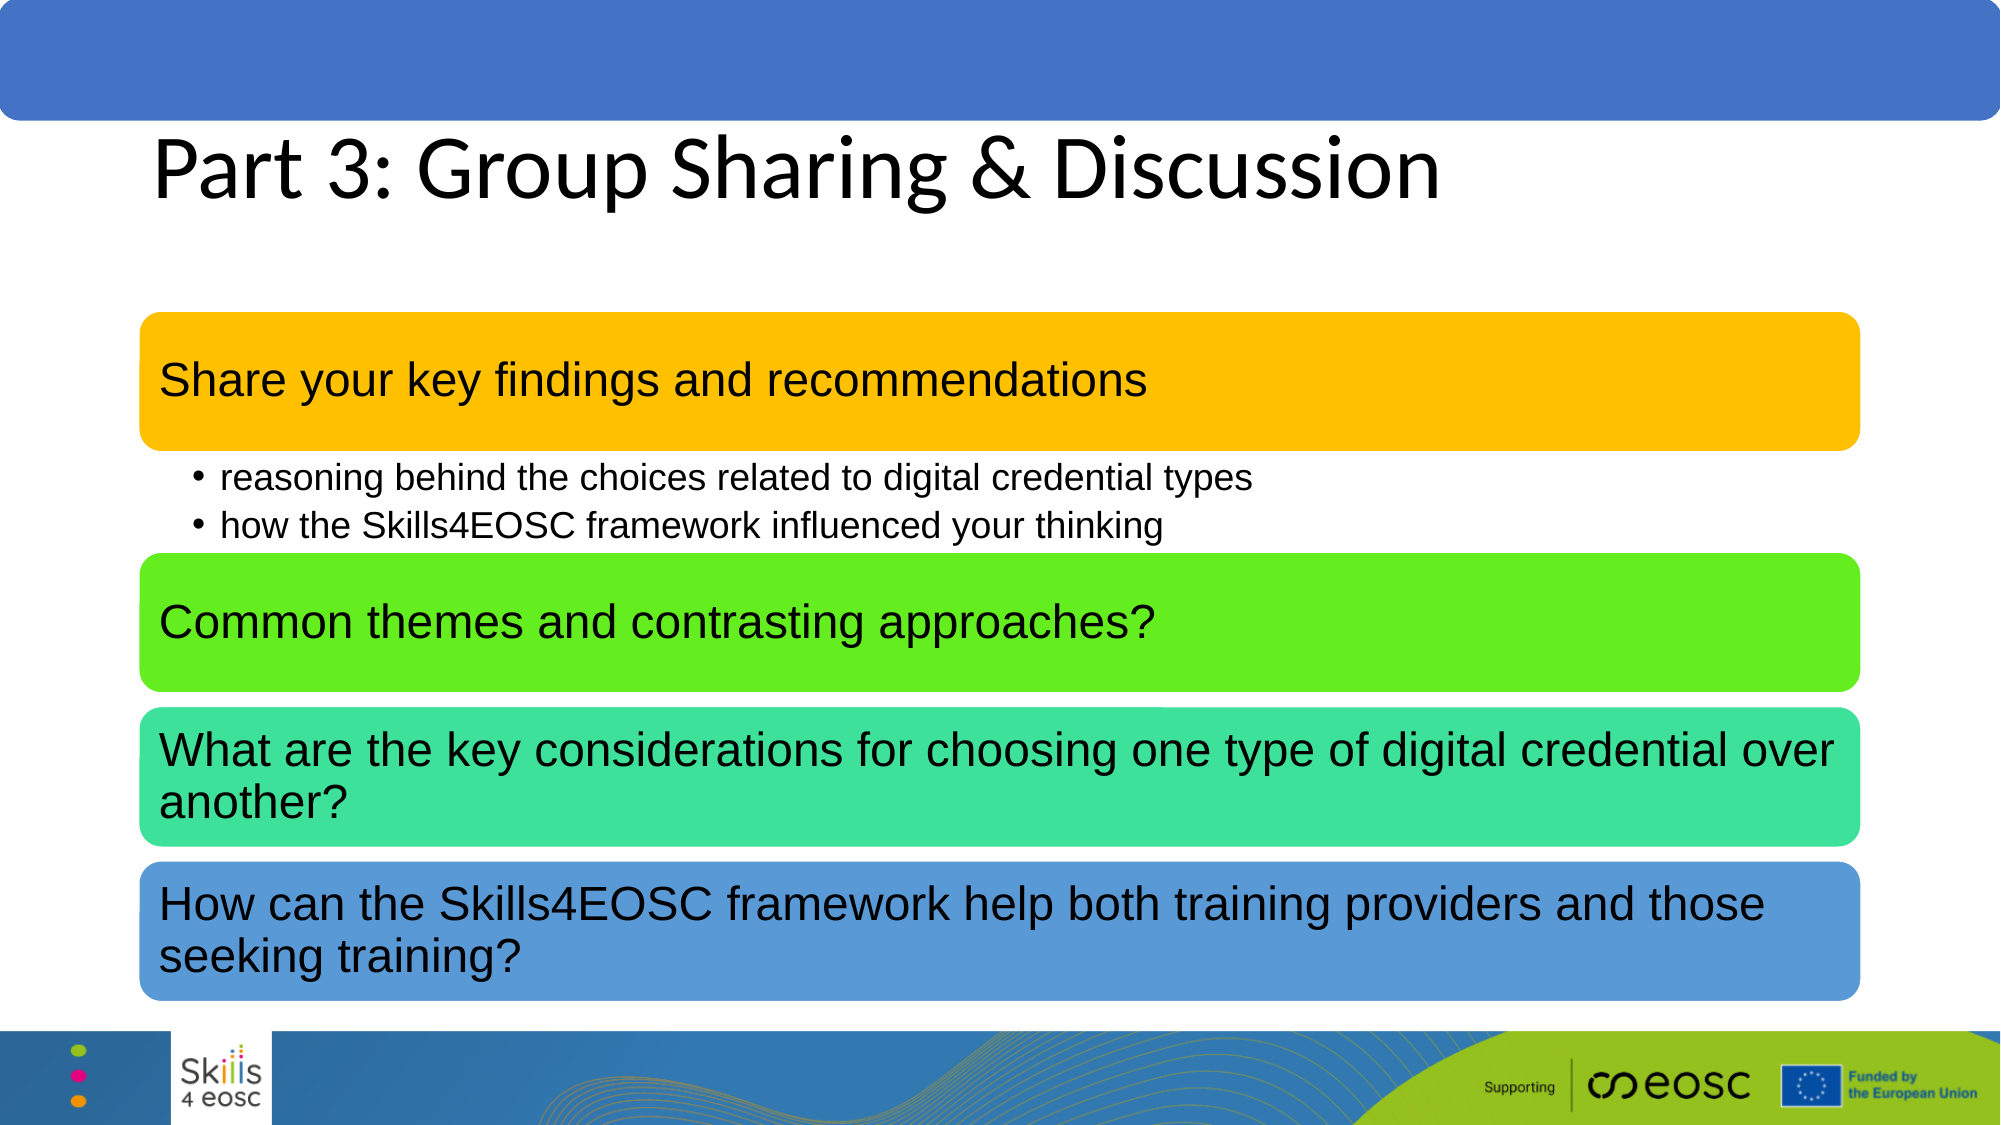

# Part 3: Group Sharing & Discussion

Share your key findings and recommendations

reasoning behind the choices related to digital credential types
how the Skills4EOSC framework influenced your thinking

Common themes and contrasting approaches?

What are the key considerations for choosing one type of digital credential over another?

How can the Skills4EOSC framework help both training providers and those seeking training?